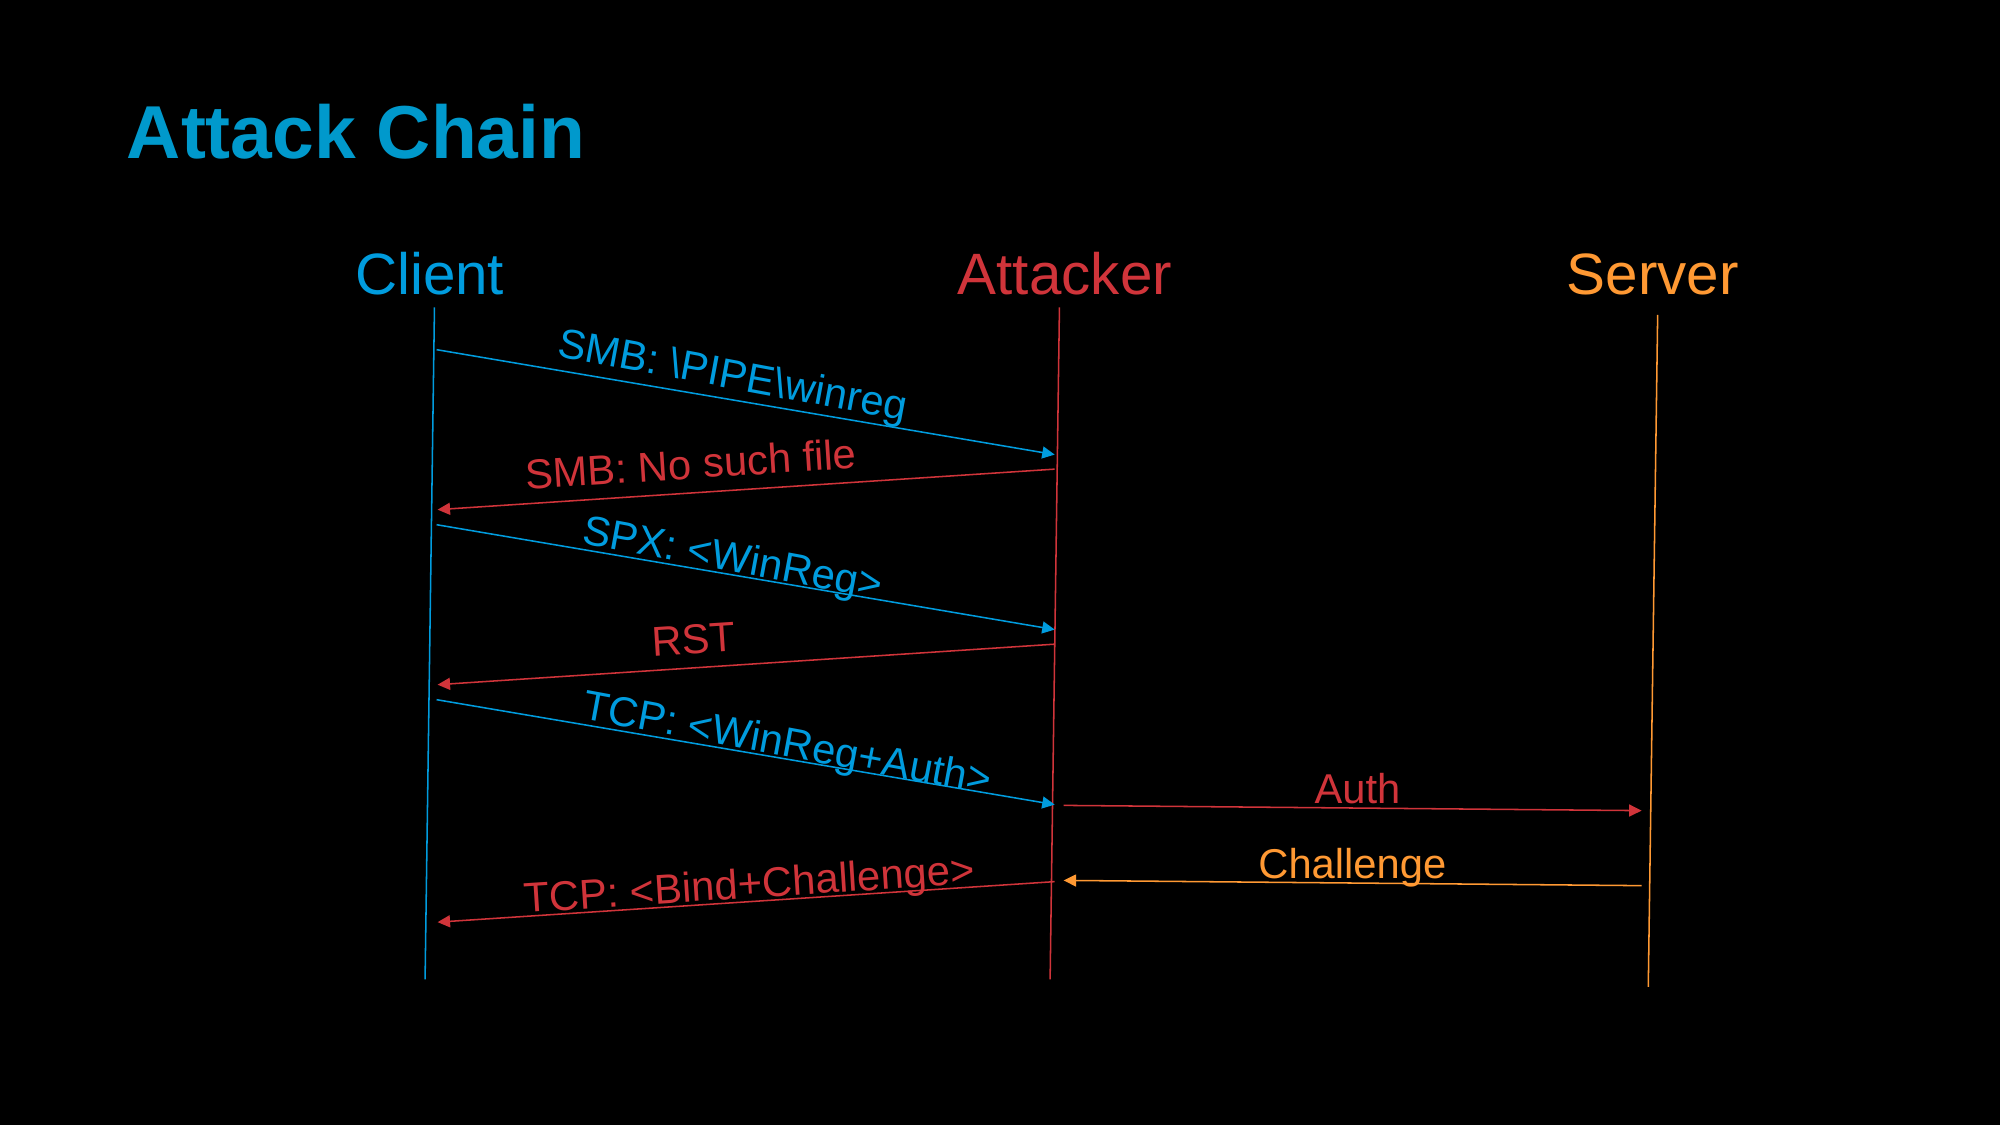

# Attack Chain
Client
Server
Attacker
SMB: \PIPE\winreg
SMB: No such file
SPX: <WinReg>
RST
TCP: <WinReg+Auth>
Auth
Challenge
TCP: <Bind+Challenge>